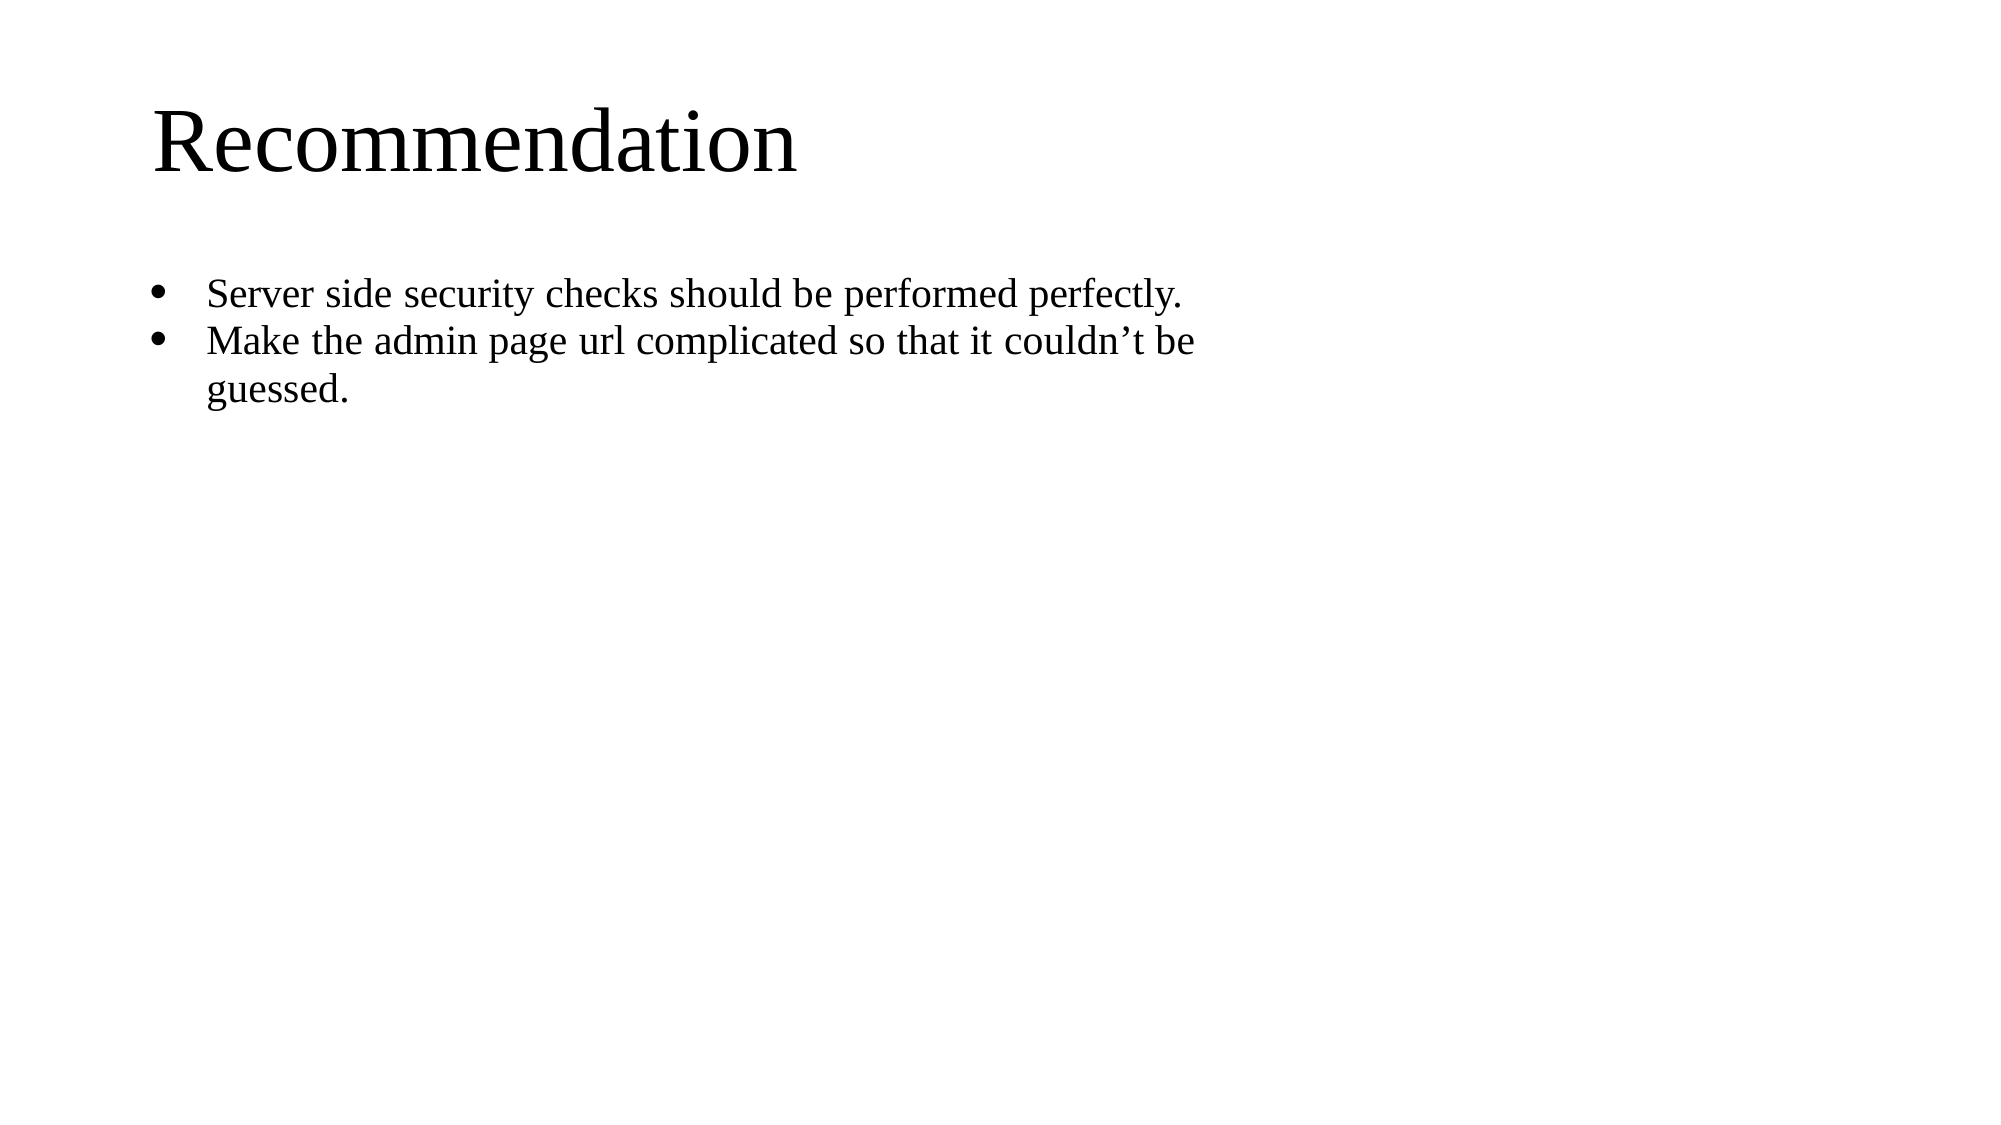

Recommendation
Server side security checks should be performed perfectly.
Make the admin page url complicated so that it couldn’t be guessed.